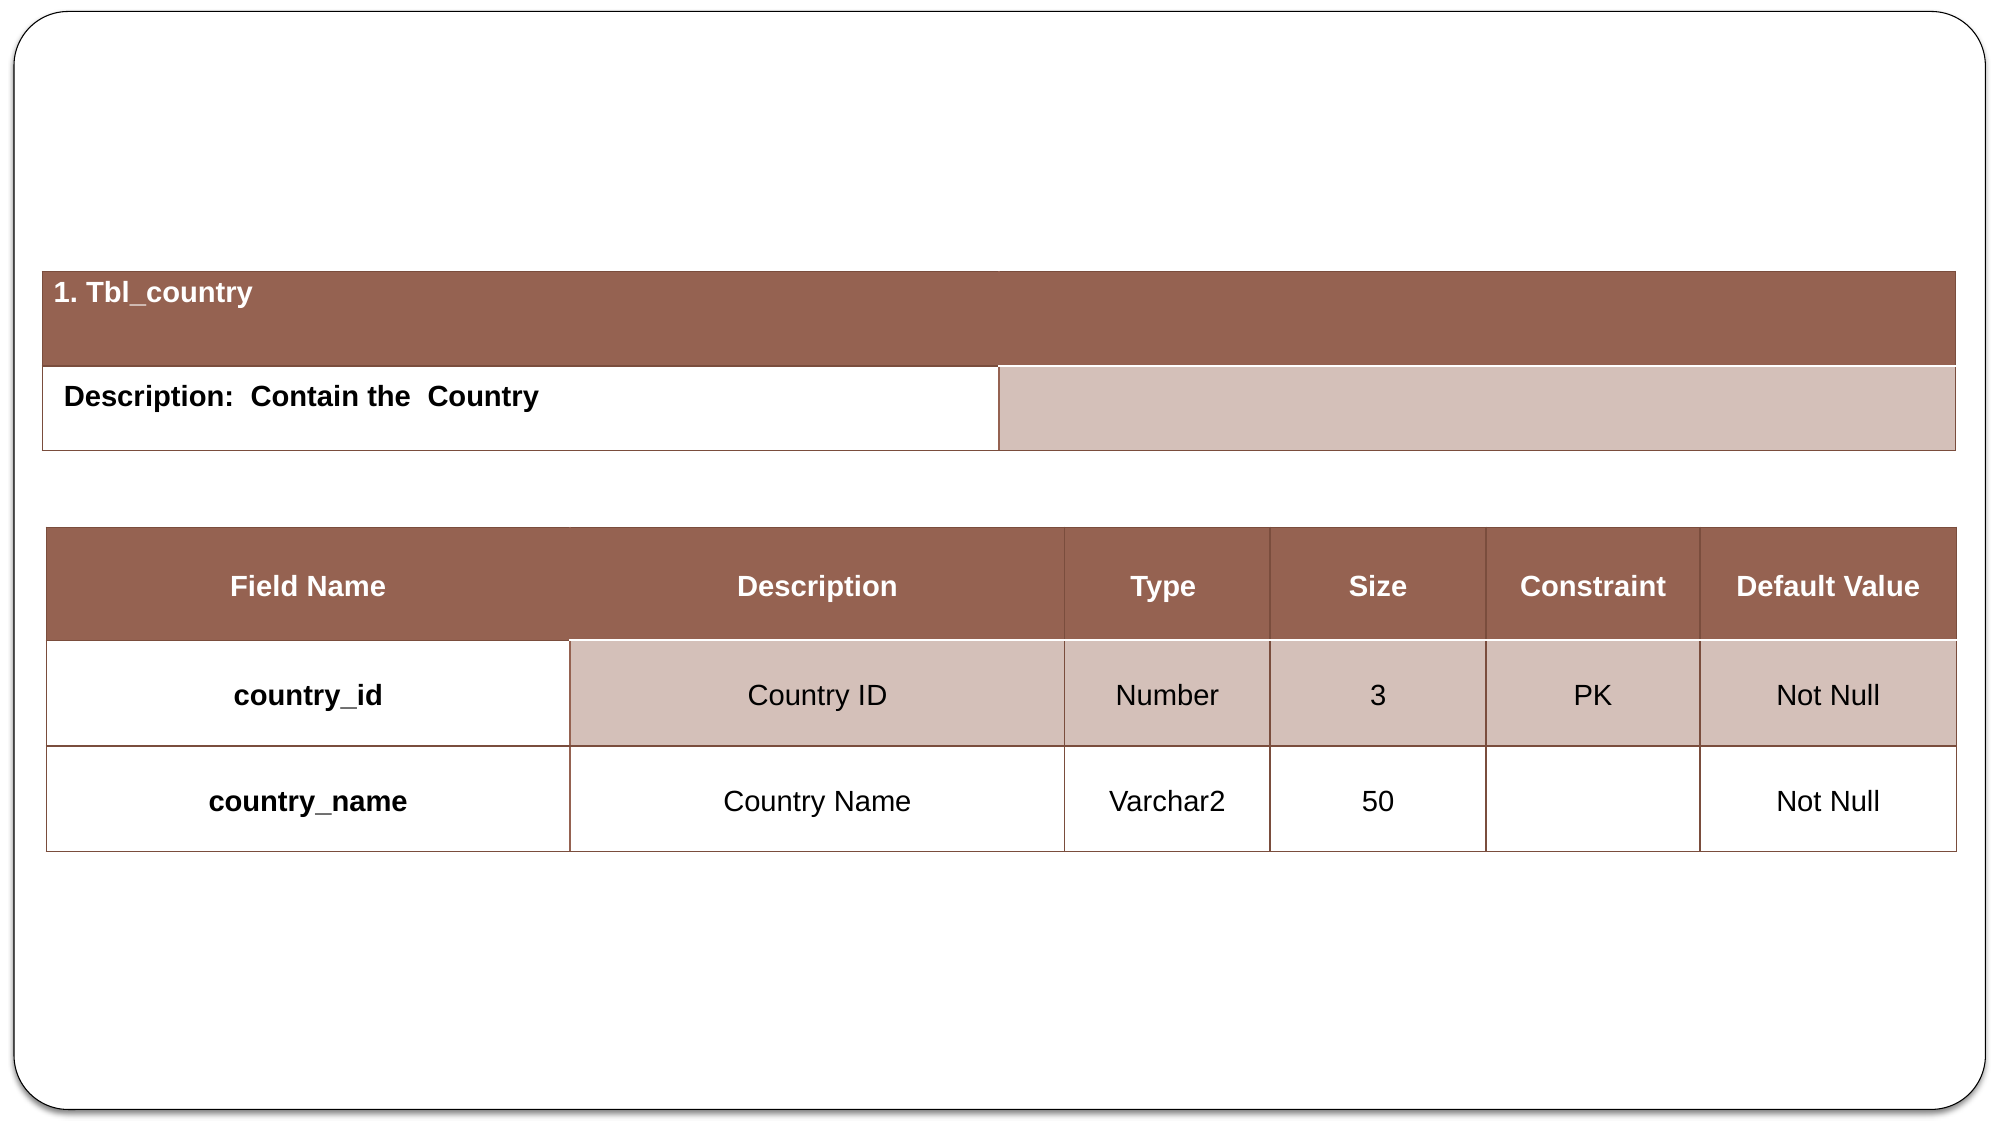

| 1. Tbl\_country |  |
| --- | --- |
| Description: Contain the Country |  |
| Field Name | Description | Type | Size | Constraint | Default Value |
| --- | --- | --- | --- | --- | --- |
| country\_id | Country ID | Number | 3 | PK | Not Null |
| country\_name | Country Name | Varchar2 | 50 |  | Not Null |